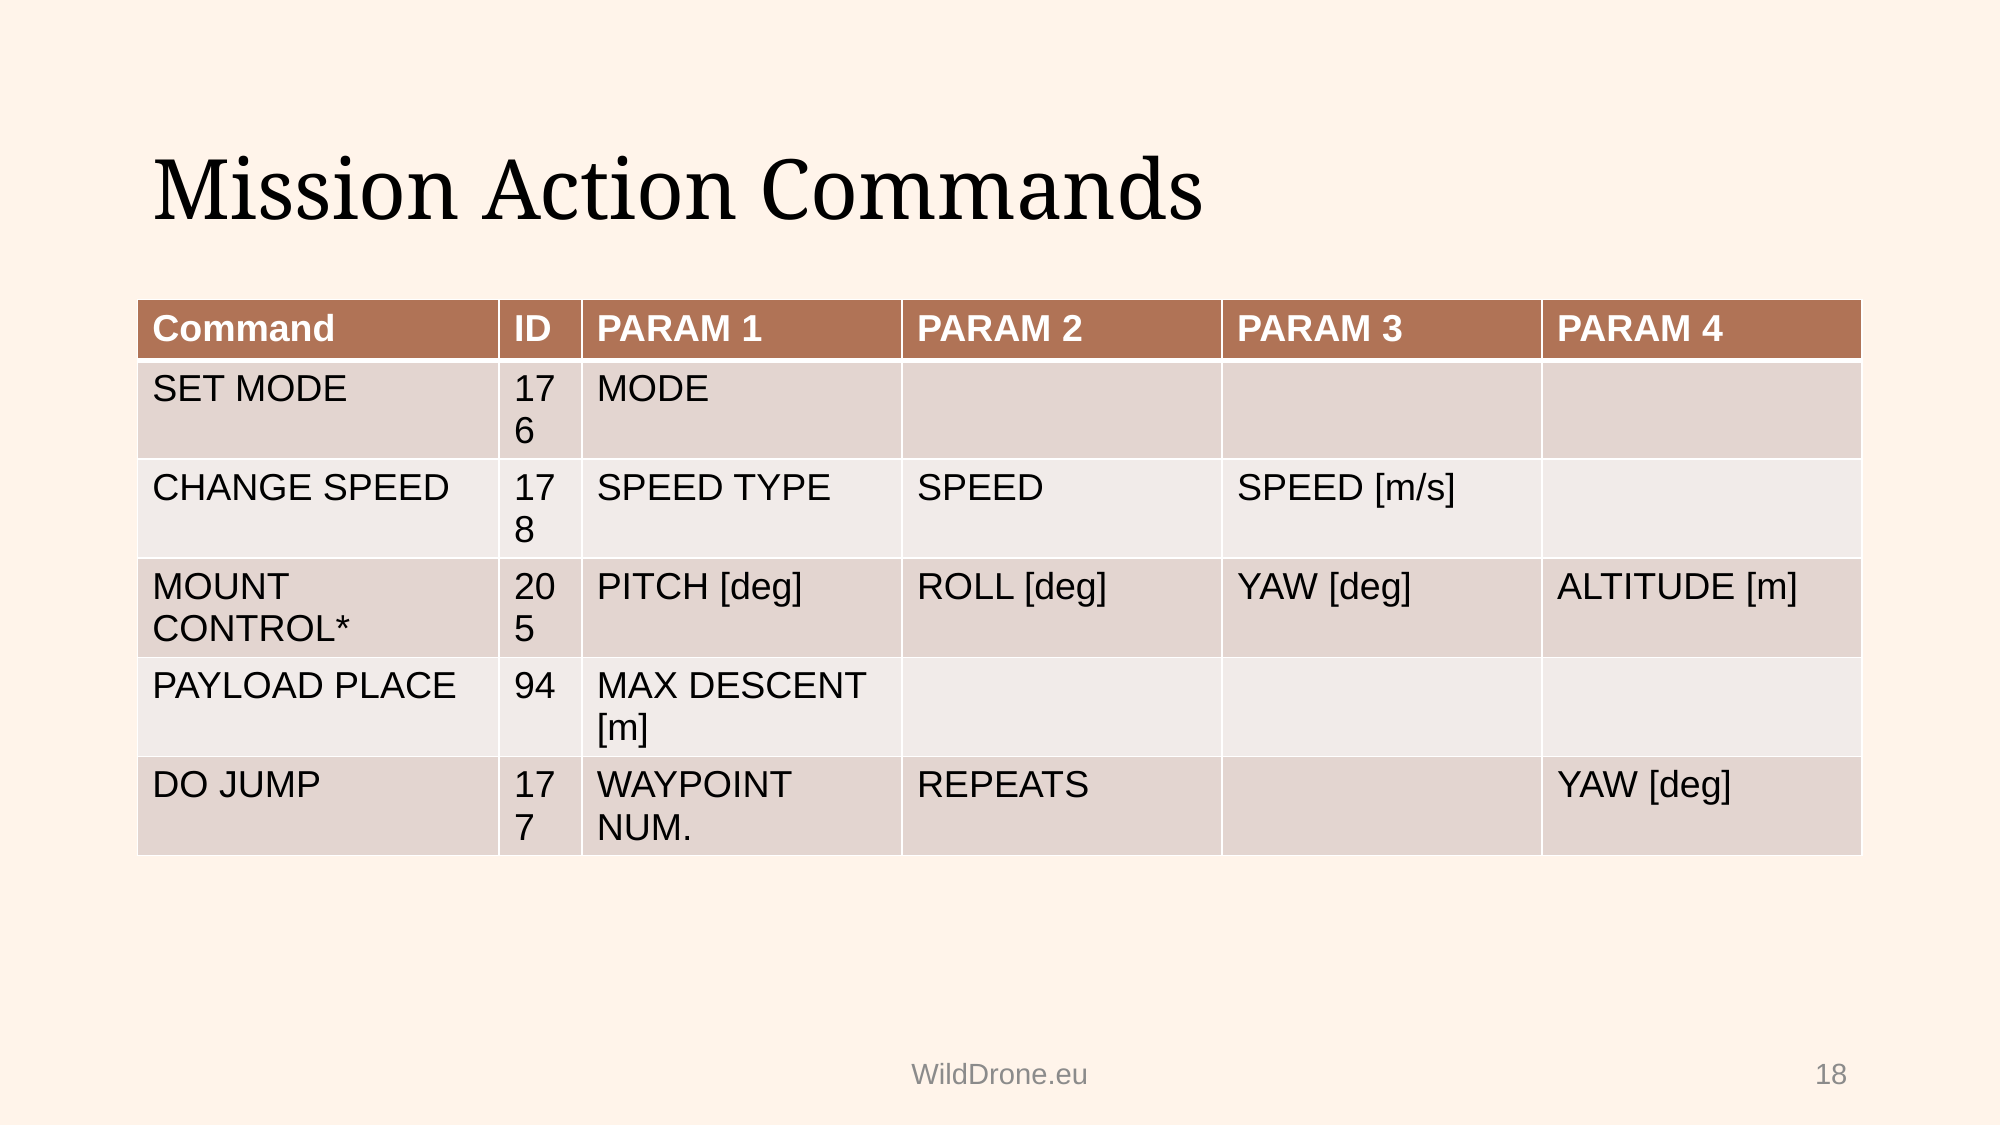

# Mission Action Commands
| Command | ID | PARAM 1 | PARAM 2 | PARAM 3 | PARAM 4 |
| --- | --- | --- | --- | --- | --- |
| SET MODE | 176 | MODE |  |  |  |
| CHANGE SPEED | 178 | SPEED TYPE | SPEED | SPEED [m/s] |  |
| MOUNT CONTROL\* | 205 | PITCH [deg] | ROLL [deg] | YAW [deg] | ALTITUDE [m] |
| PAYLOAD PLACE | 94 | MAX DESCENT [m] |  |  |  |
| DO JUMP | 177 | WAYPOINT NUM. | REPEATS |  | YAW [deg] |
WildDrone.eu
18